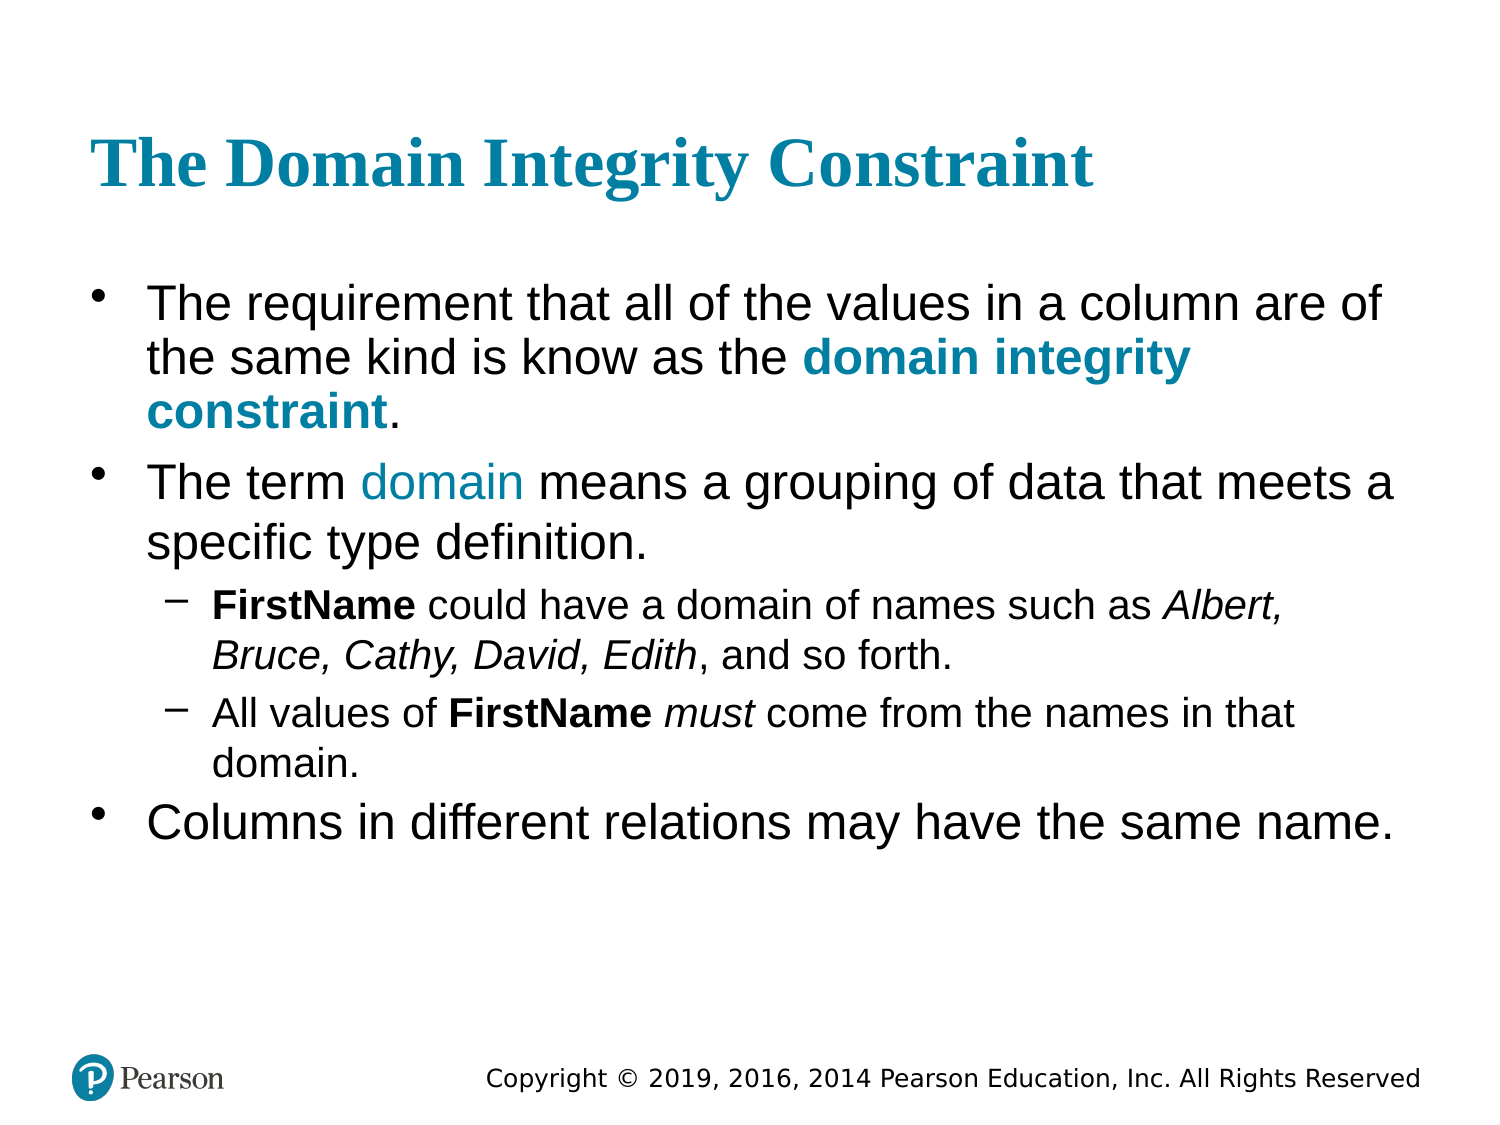

# The Domain Integrity Constraint
The requirement that all of the values in a column are of the same kind is know as the domain integrity constraint.
The term domain means a grouping of data that meets a specific type definition.
FirstName could have a domain of names such as Albert, Bruce, Cathy, David, Edith, and so forth.
All values of FirstName must come from the names in that domain.
Columns in different relations may have the same name.